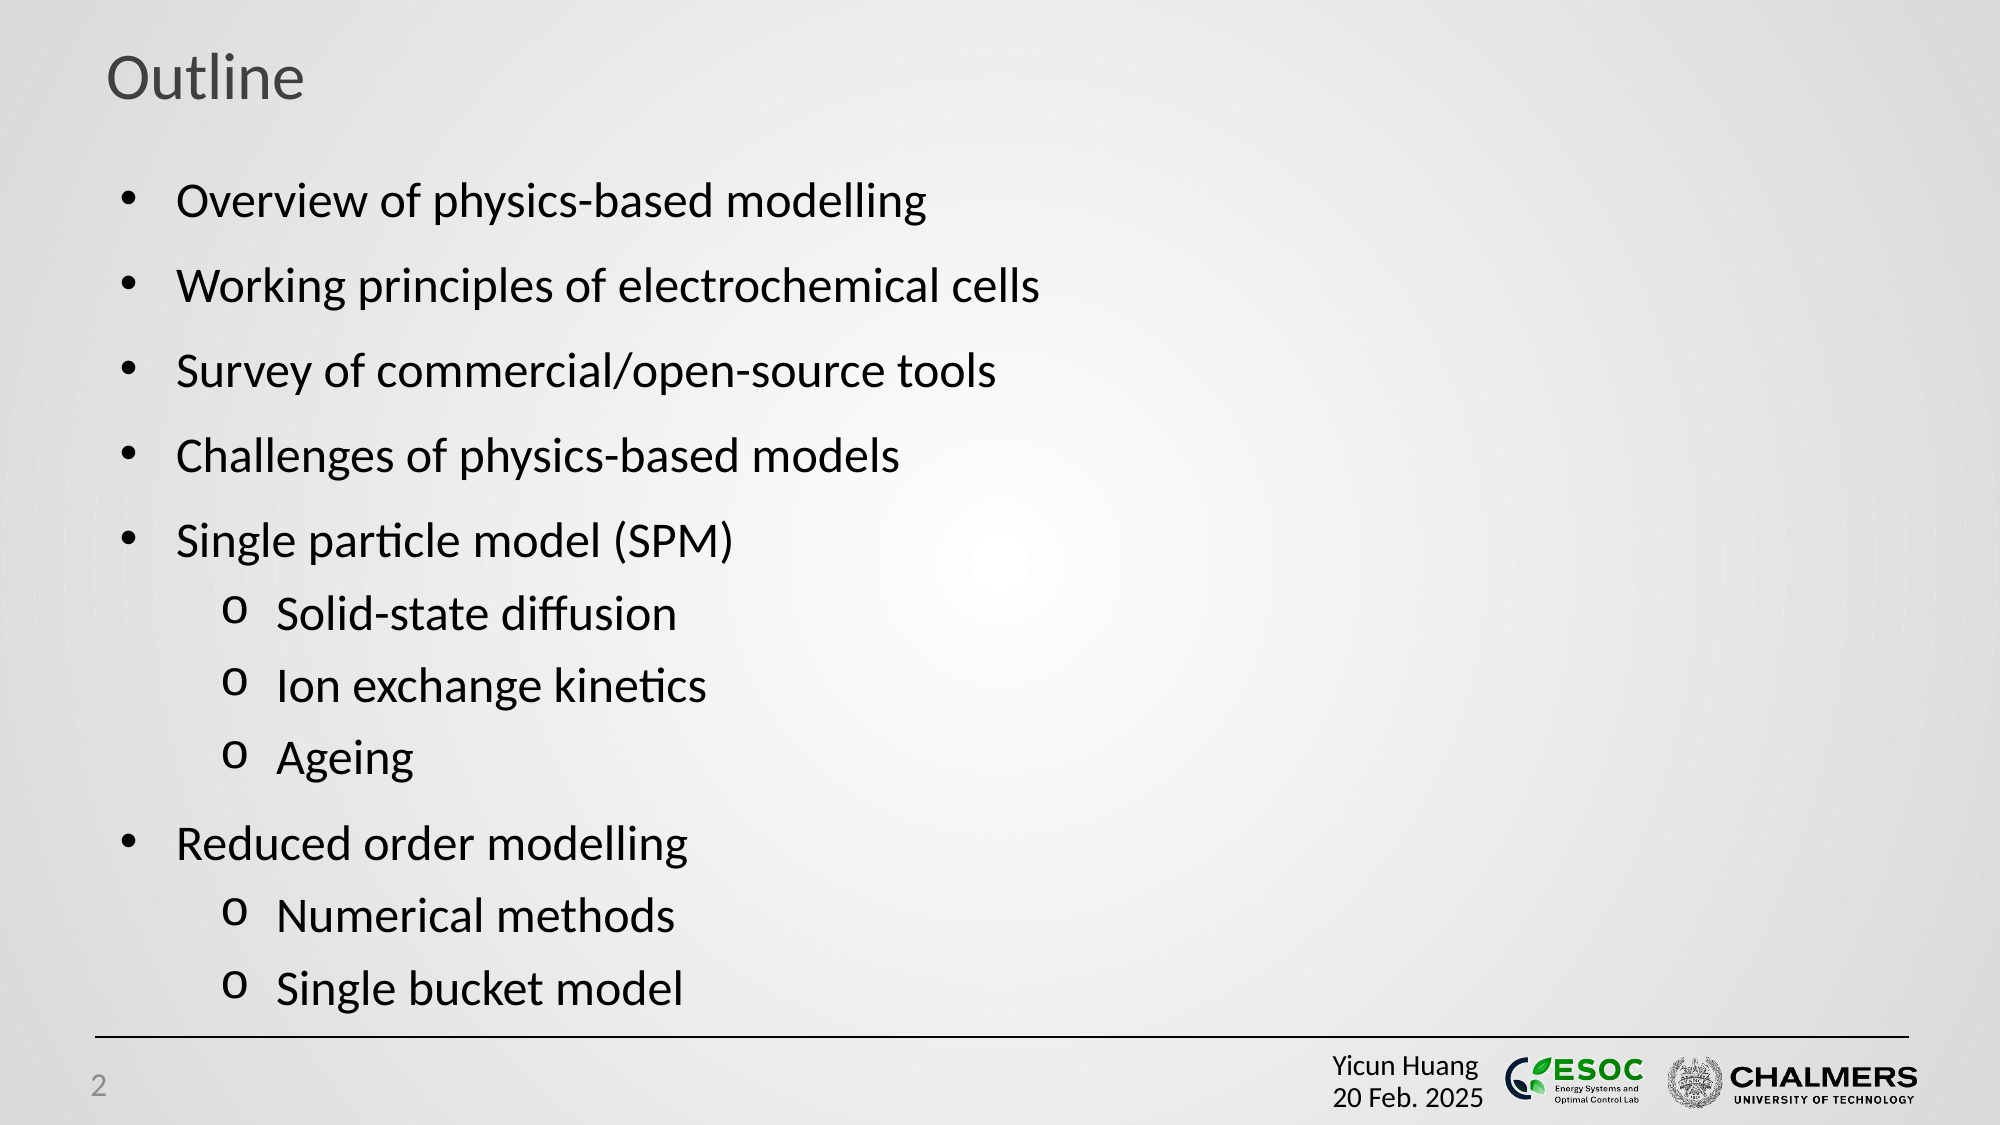

# Outline
Overview of physics-based modelling
Working principles of electrochemical cells
Survey of commercial/open-source tools
Challenges of physics-based models
Single particle model (SPM)
Solid-state diffusion
Ion exchange kinetics
Ageing
Reduced order modelling
Numerical methods
Single bucket model